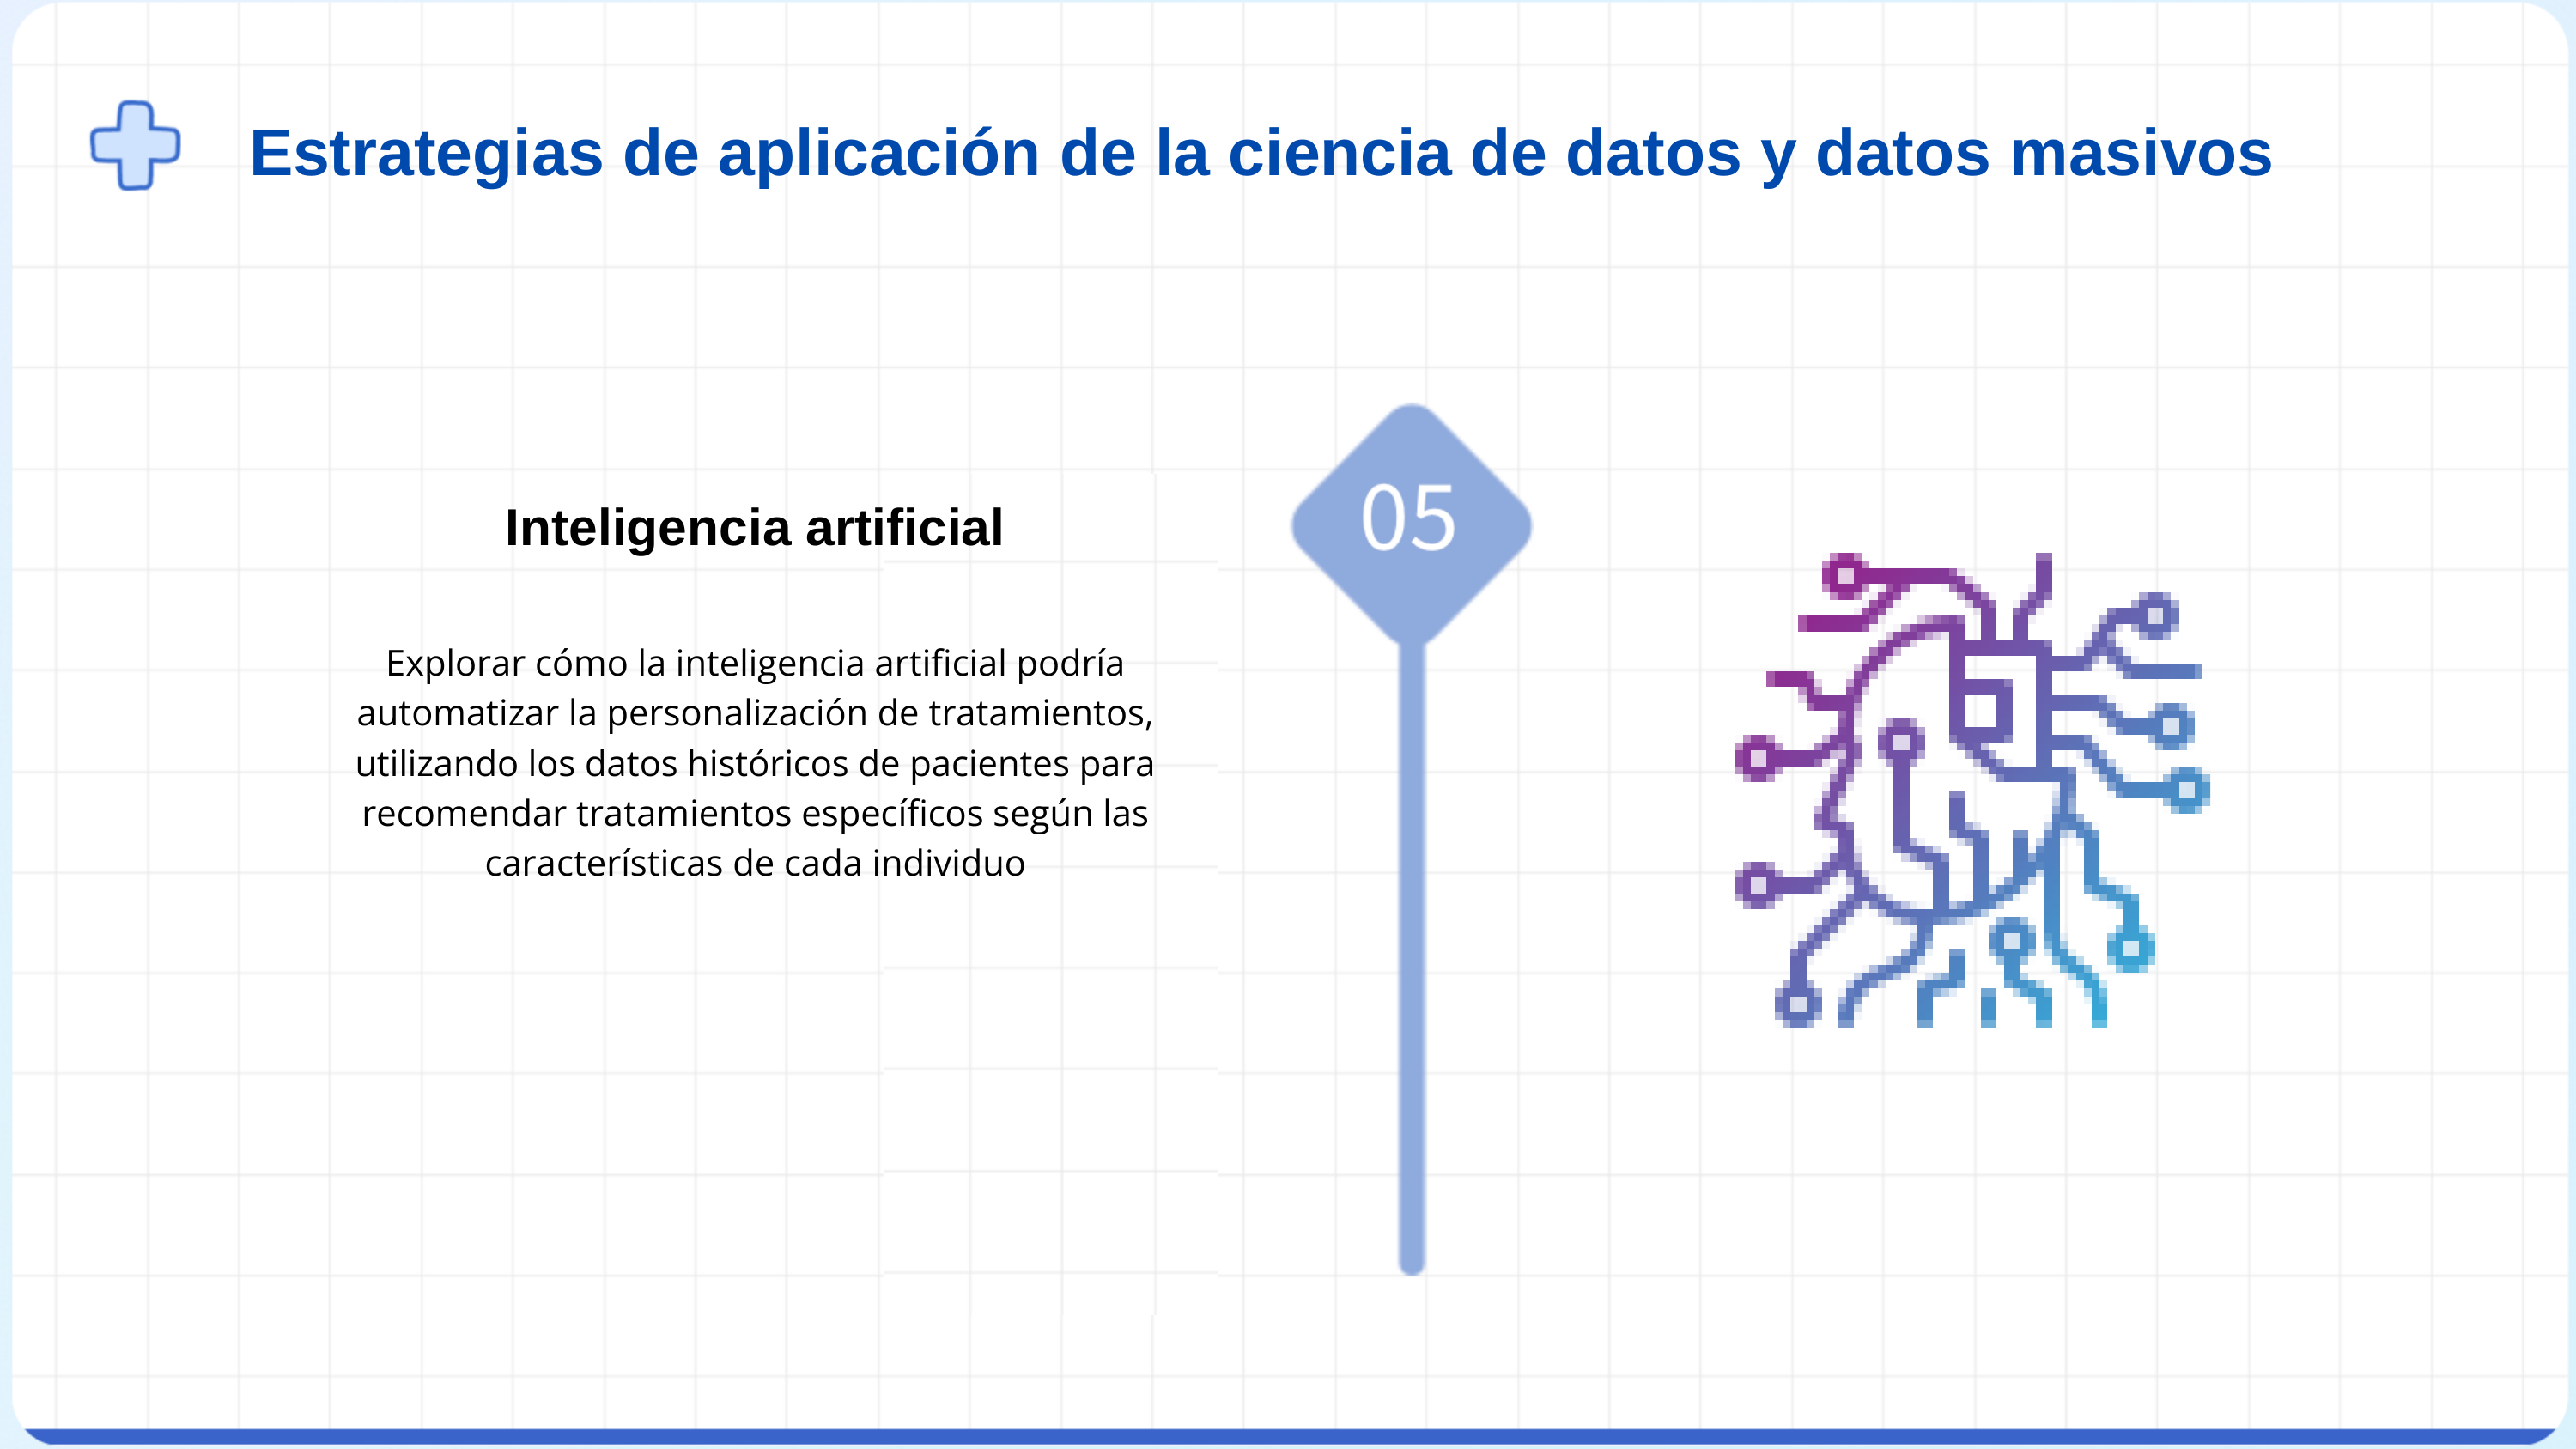

Estrategias de aplicación de la ciencia de datos y datos masivos

Inteligencia artificial

Explorar cómo la inteligencia artificial podría automatizar la personalización de tratamientos, utilizando los datos históricos de pacientes para recomendar tratamientos específicos según las características de cada individuo